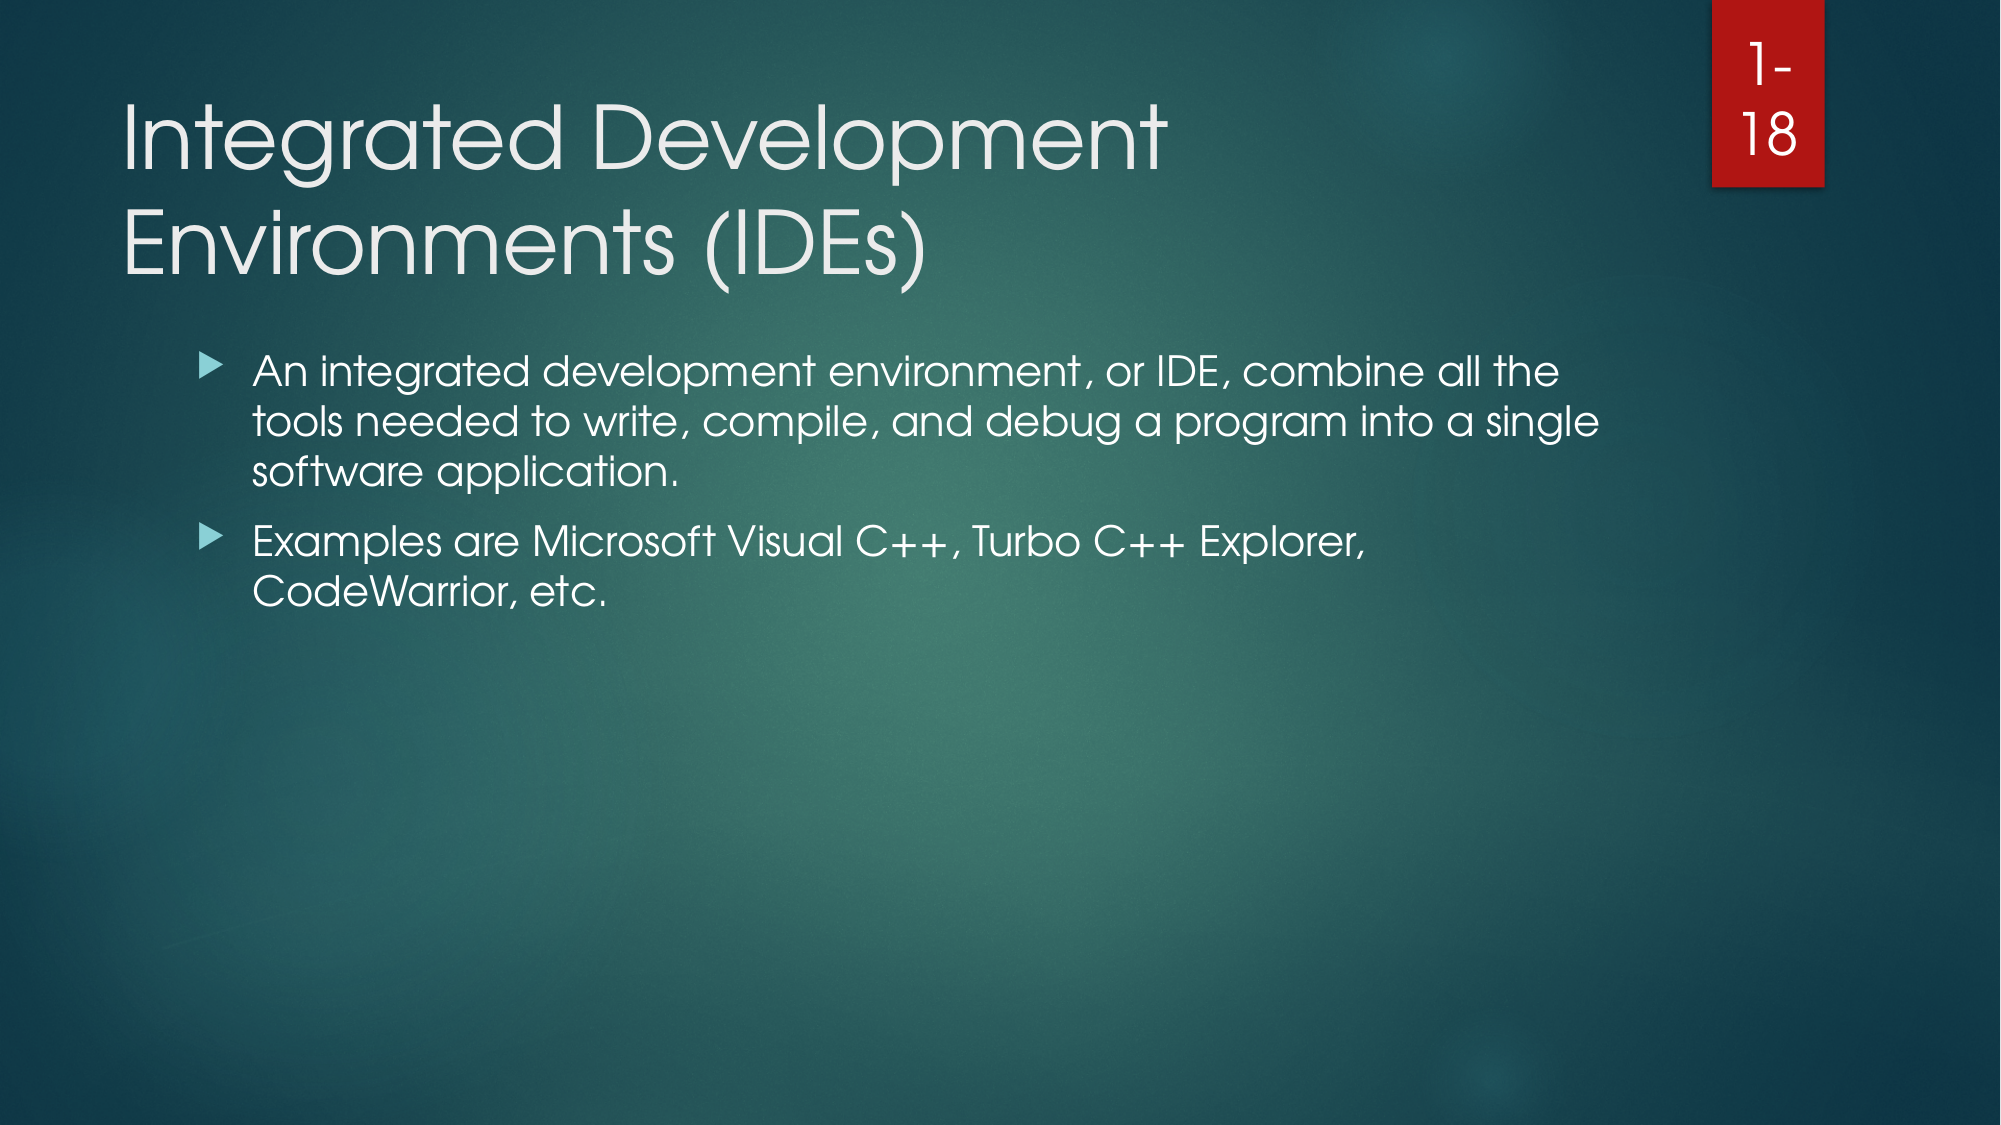

1-18
# Integrated Development Environments (IDEs)
An integrated development environment, or IDE, combine all the tools needed to write, compile, and debug a program into a single software application.
Examples are Microsoft Visual C++, Turbo C++ Explorer, CodeWarrior, etc.